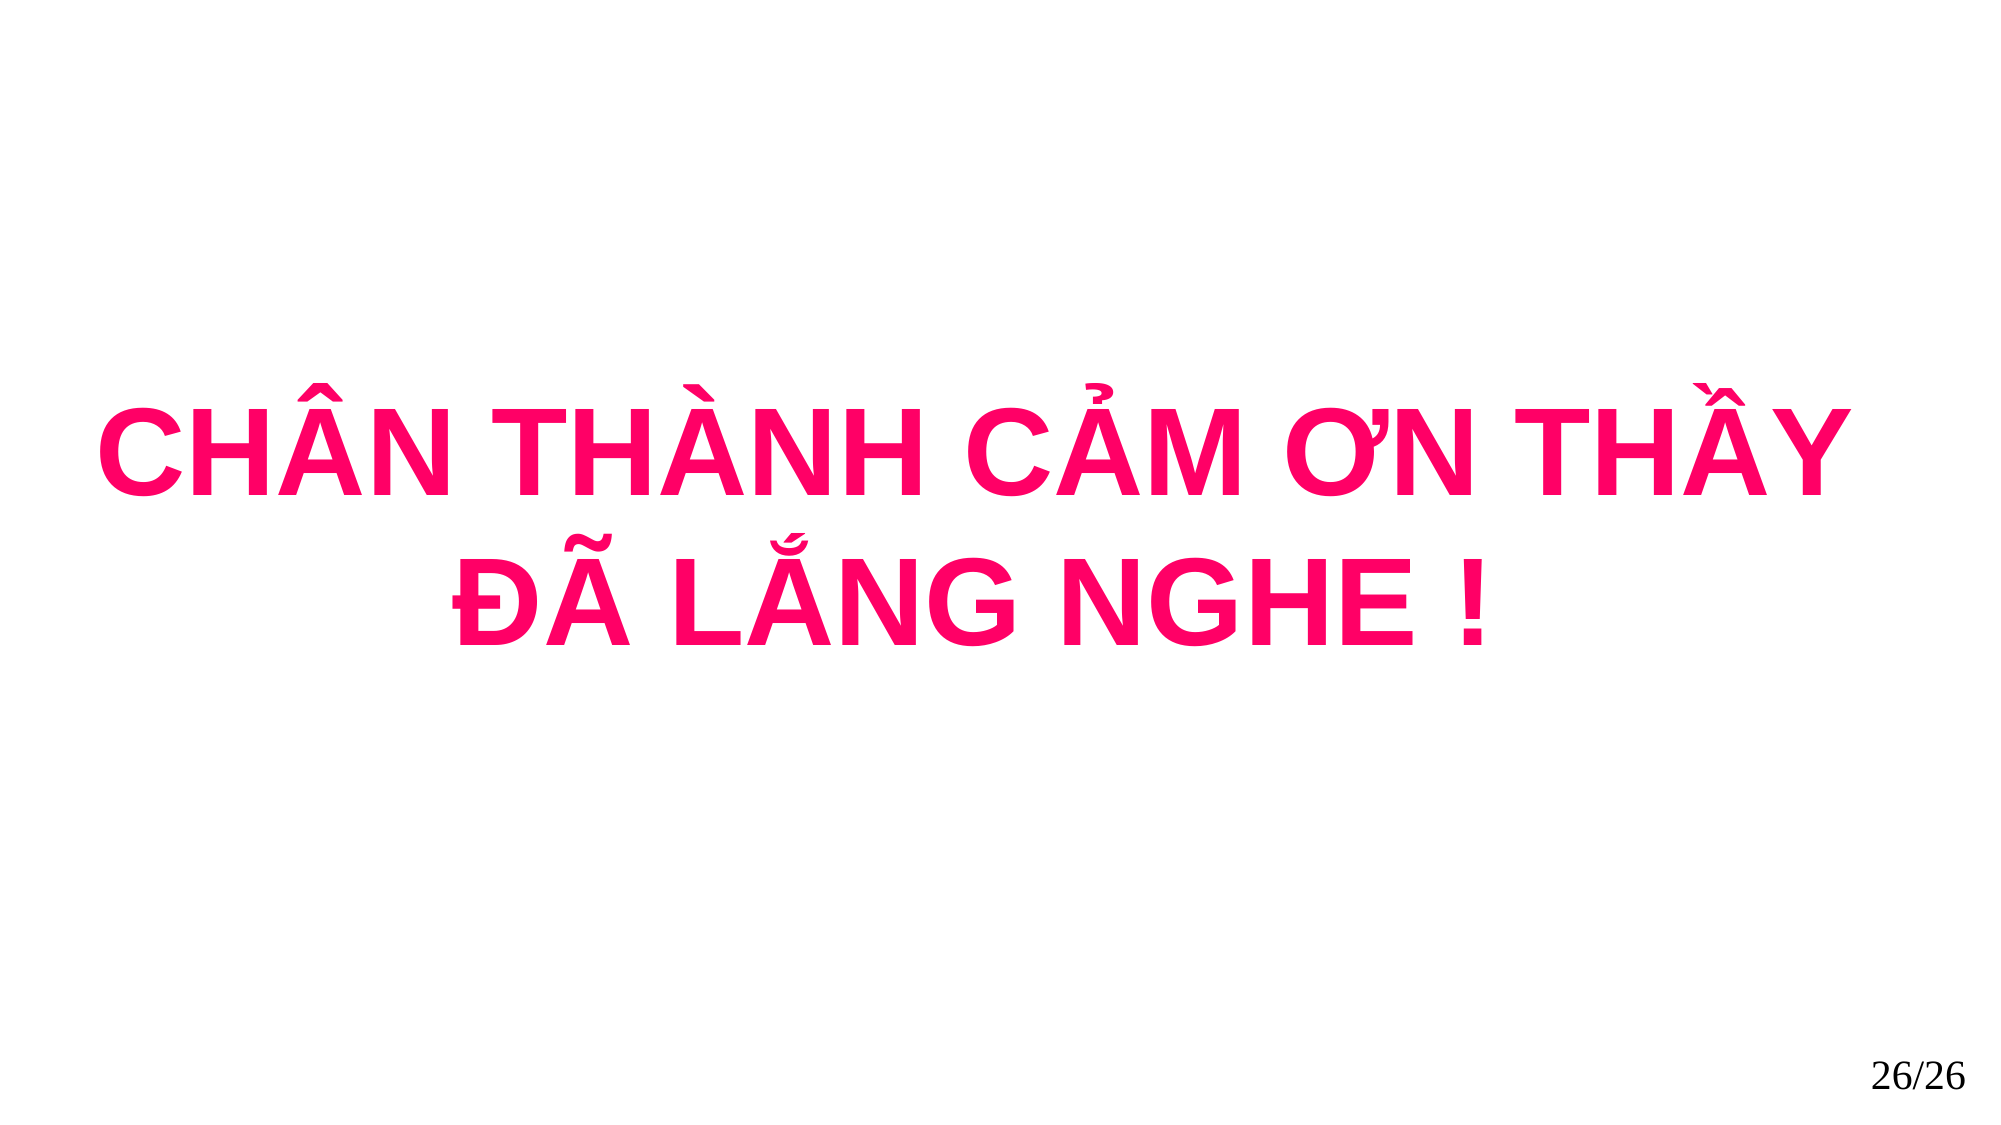

CHÂN THÀNH CẢM ƠN THẦY ĐÃ LẮNG NGHE !
26/26